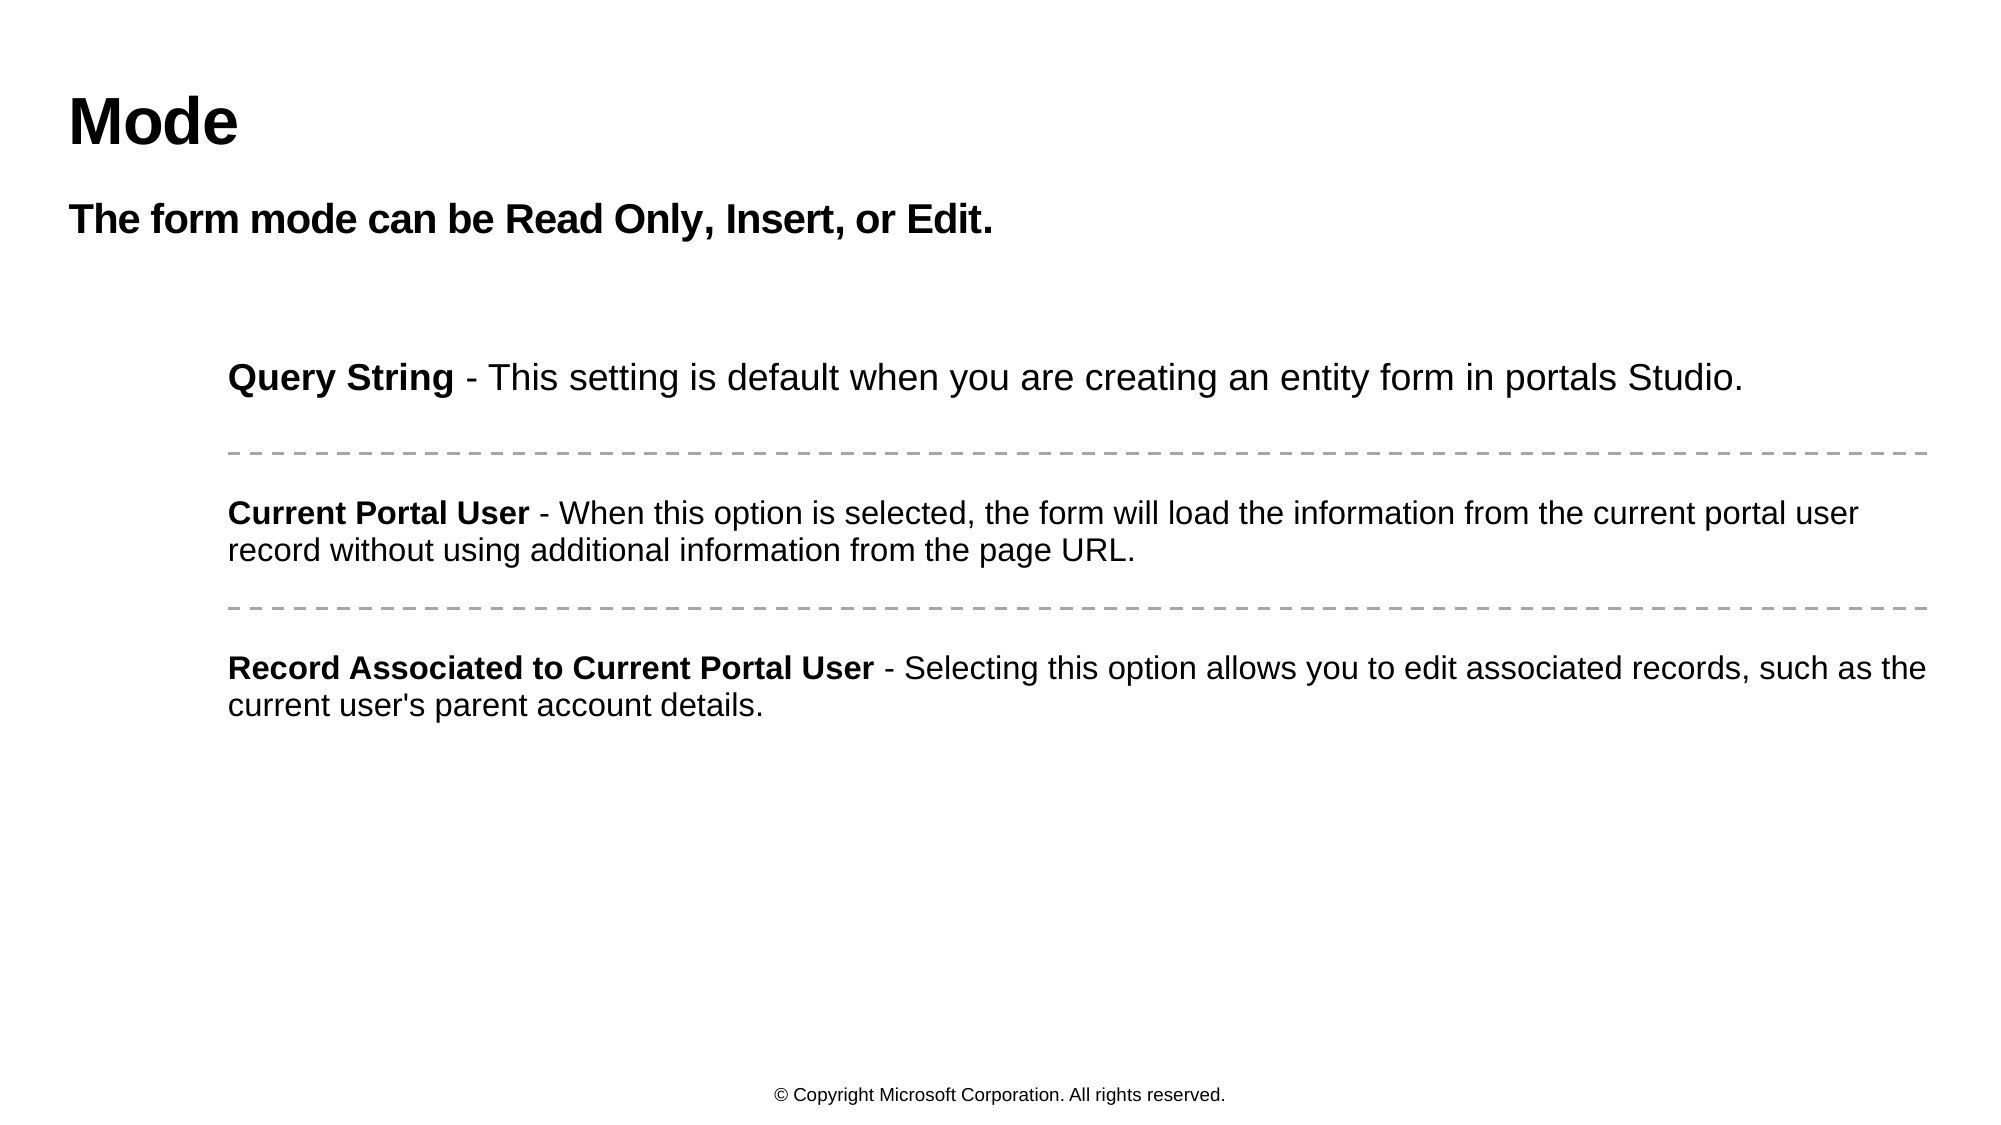

# Mode
The form mode can be Read Only, Insert, or Edit.
Query String - This setting is default when you are creating an entity form in portals Studio.
Current Portal User - When this option is selected, the form will load the information from the current portal user record without using additional information from the page URL.
Record Associated to Current Portal User - Selecting this option allows you to edit associated records, such as the current user's parent account details.